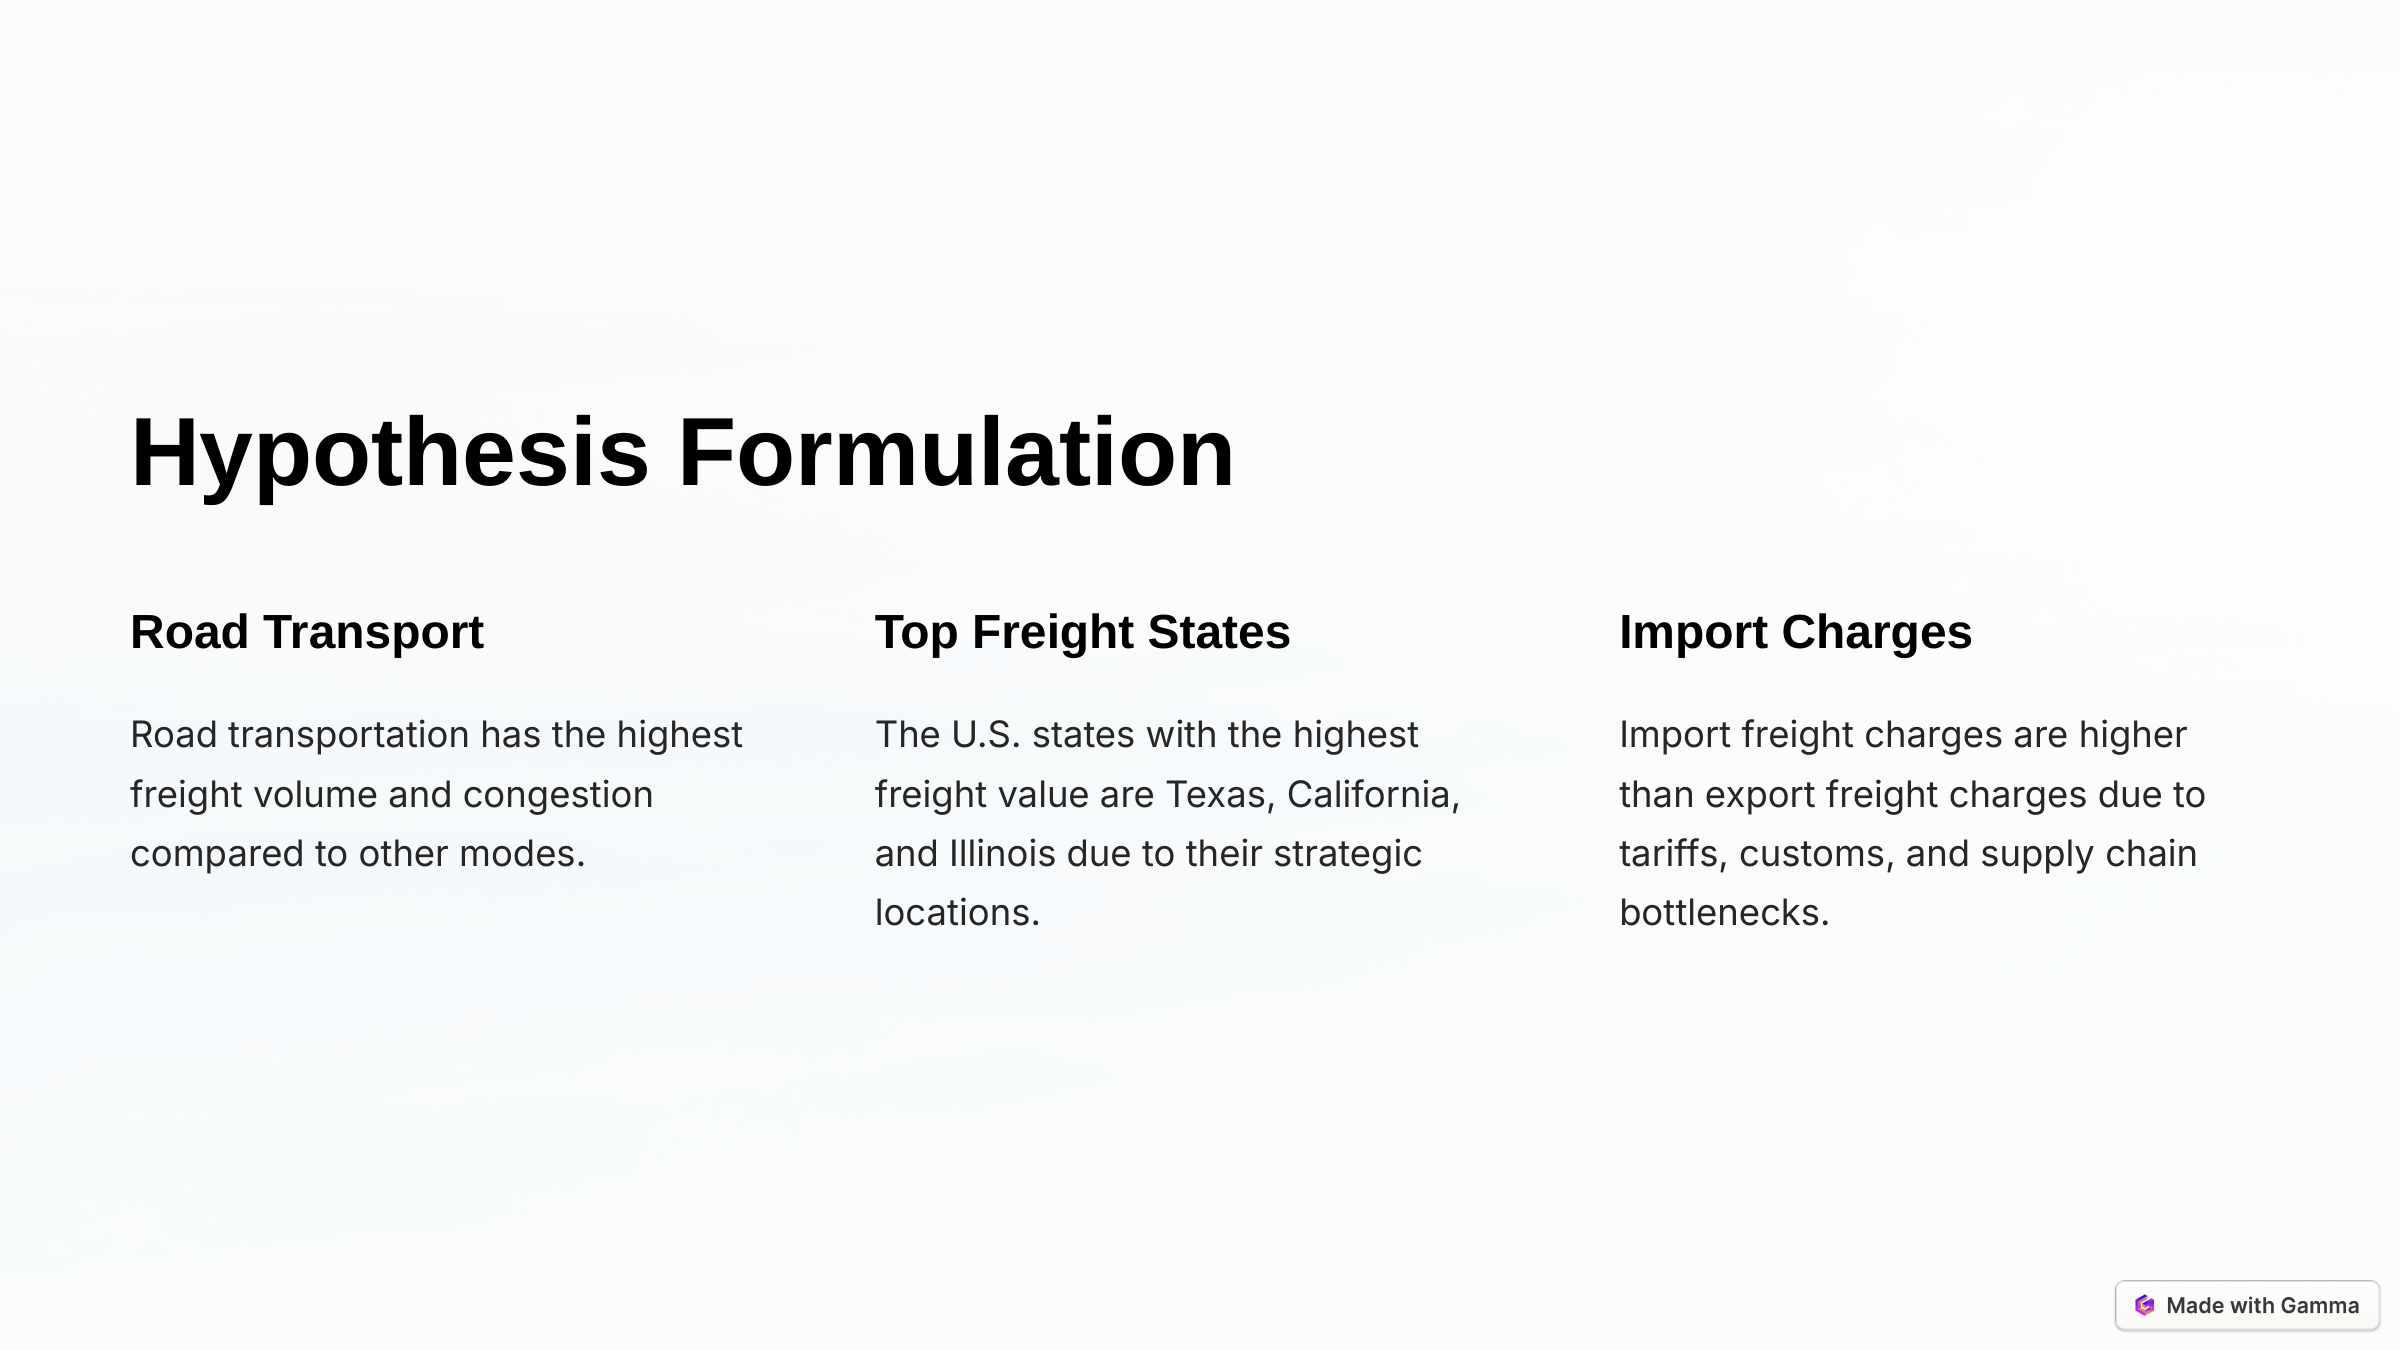

Hypothesis Formulation
Road Transport
Top Freight States
Import Charges
Road transportation has the highest freight volume and congestion compared to other modes.
The U.S. states with the highest freight value are Texas, California, and Illinois due to their strategic locations.
Import freight charges are higher than export freight charges due to tariffs, customs, and supply chain bottlenecks.